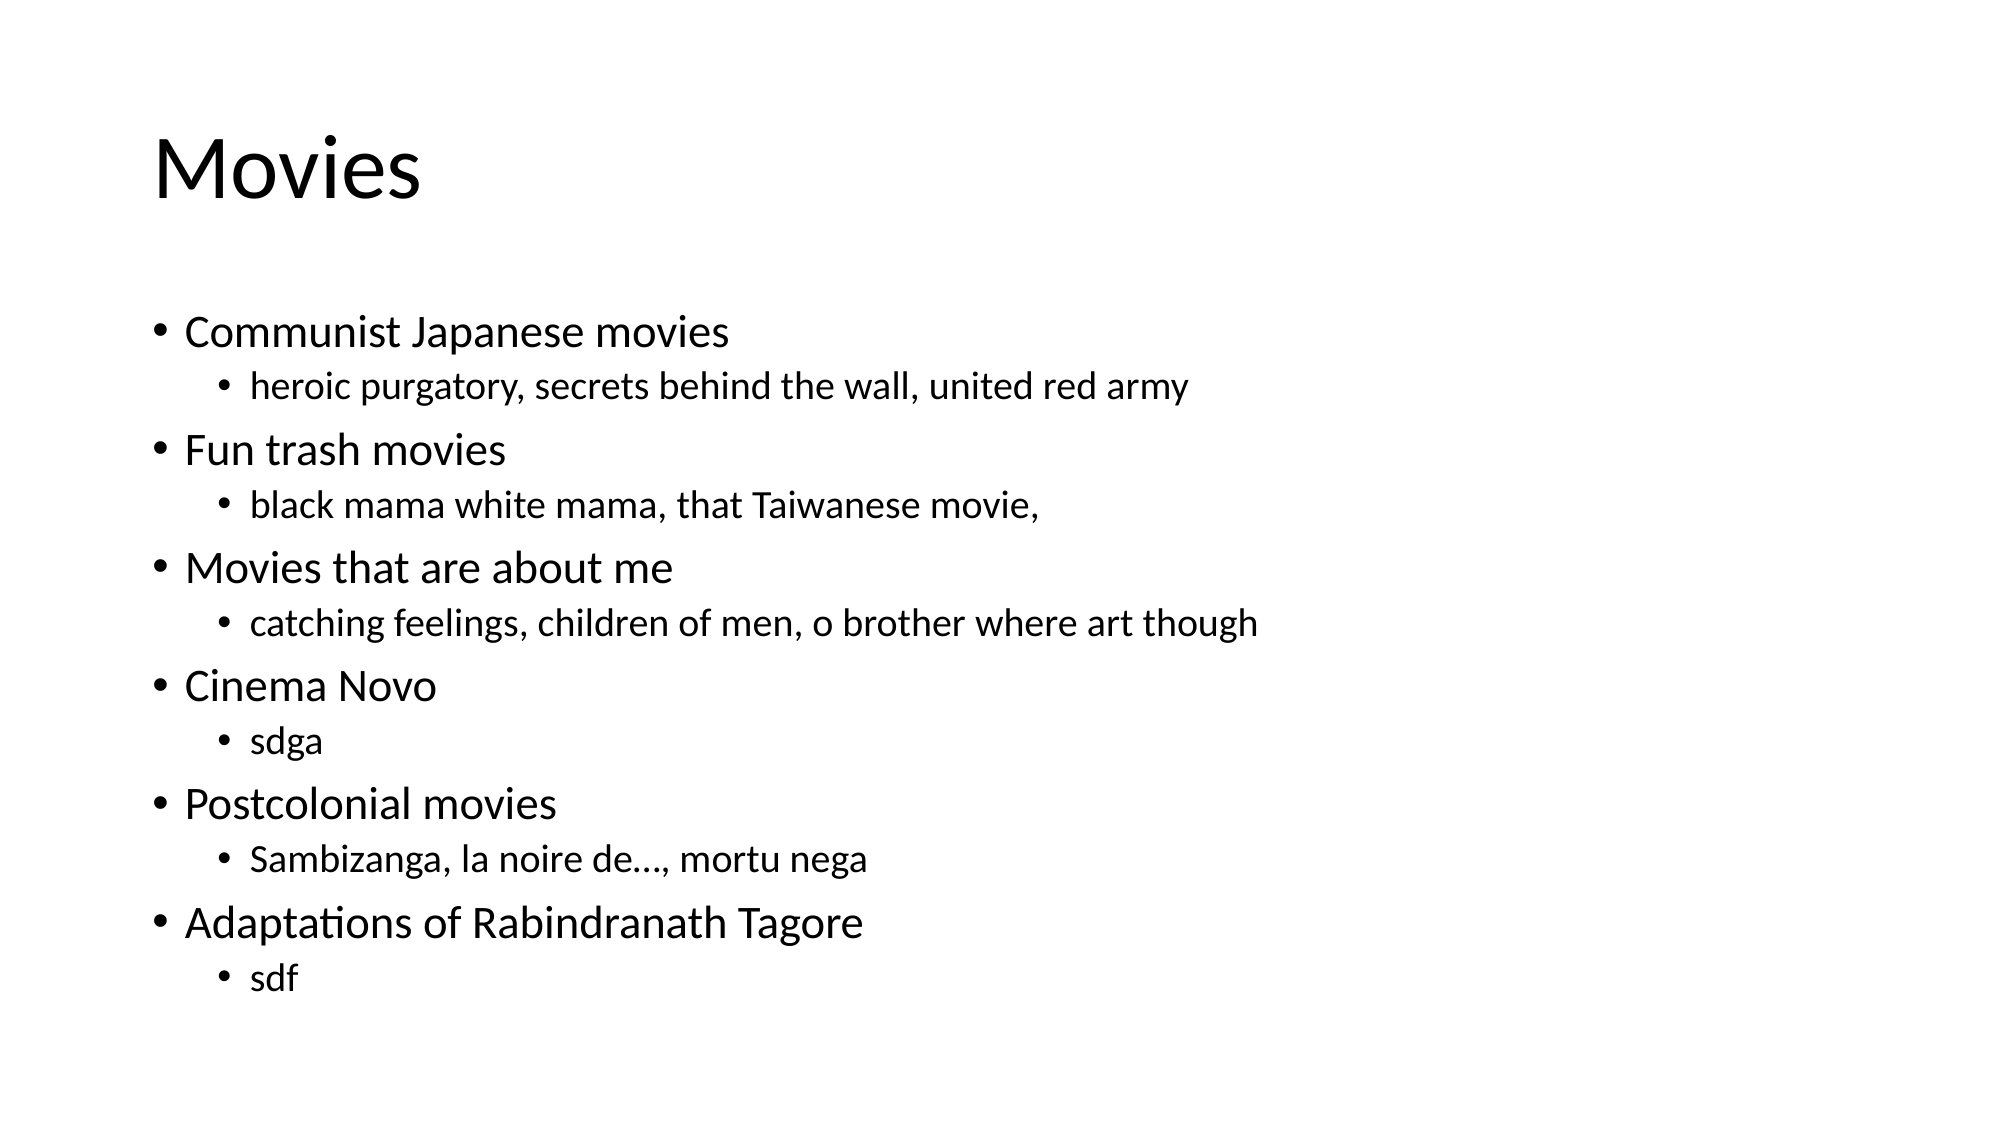

# Movies
Communist Japanese movies
heroic purgatory, secrets behind the wall, united red army
Fun trash movies
black mama white mama, that Taiwanese movie,
Movies that are about me
catching feelings, children of men, o brother where art though
Cinema Novo
sdga
Postcolonial movies
Sambizanga, la noire de…, mortu nega
Adaptations of Rabindranath Tagore
sdf